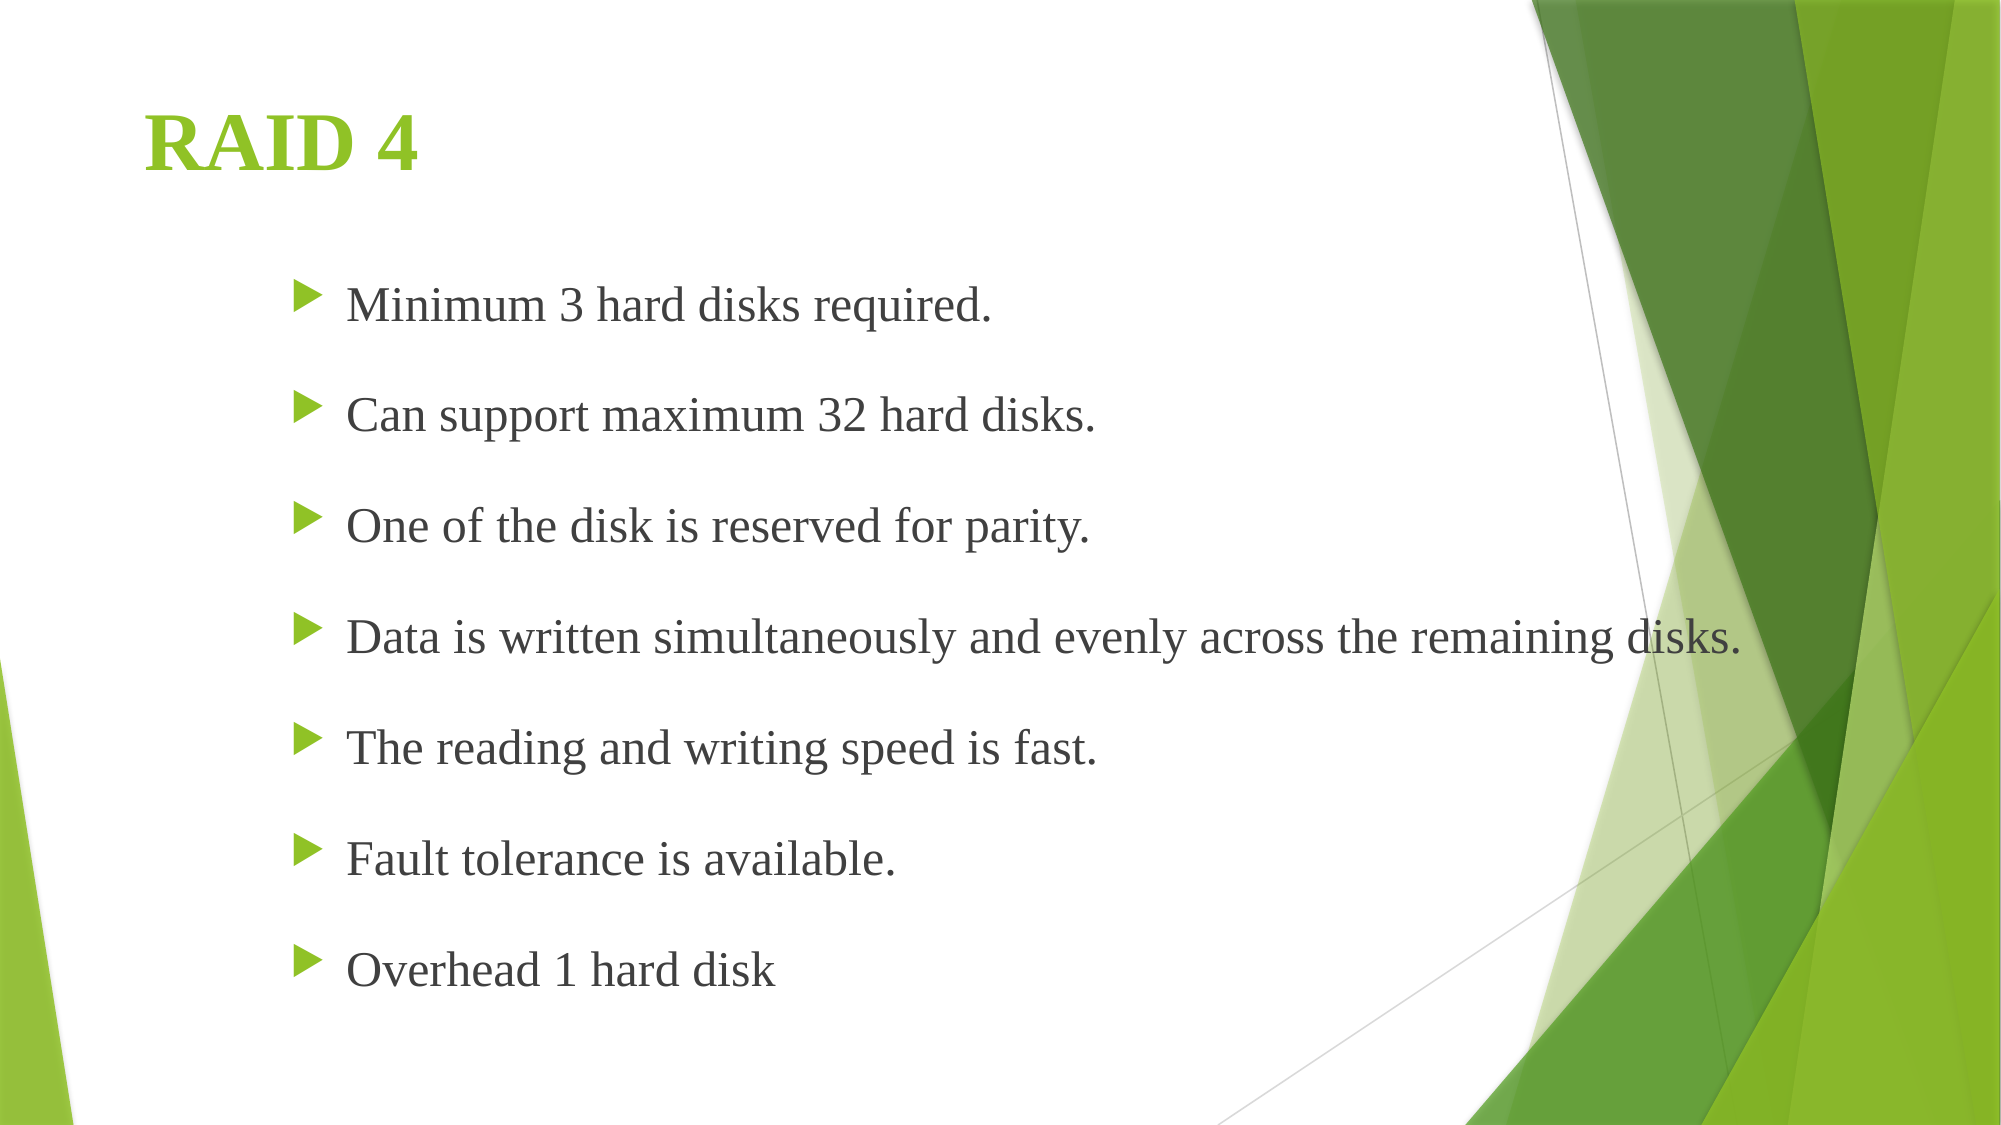

# RAID 4
Minimum 3 hard disks required.
Can support maximum 32 hard disks.
One of the disk is reserved for parity.
Data is written simultaneously and evenly across the remaining disks.
The reading and writing speed is fast.
Fault tolerance is available.
Overhead 1 hard disk